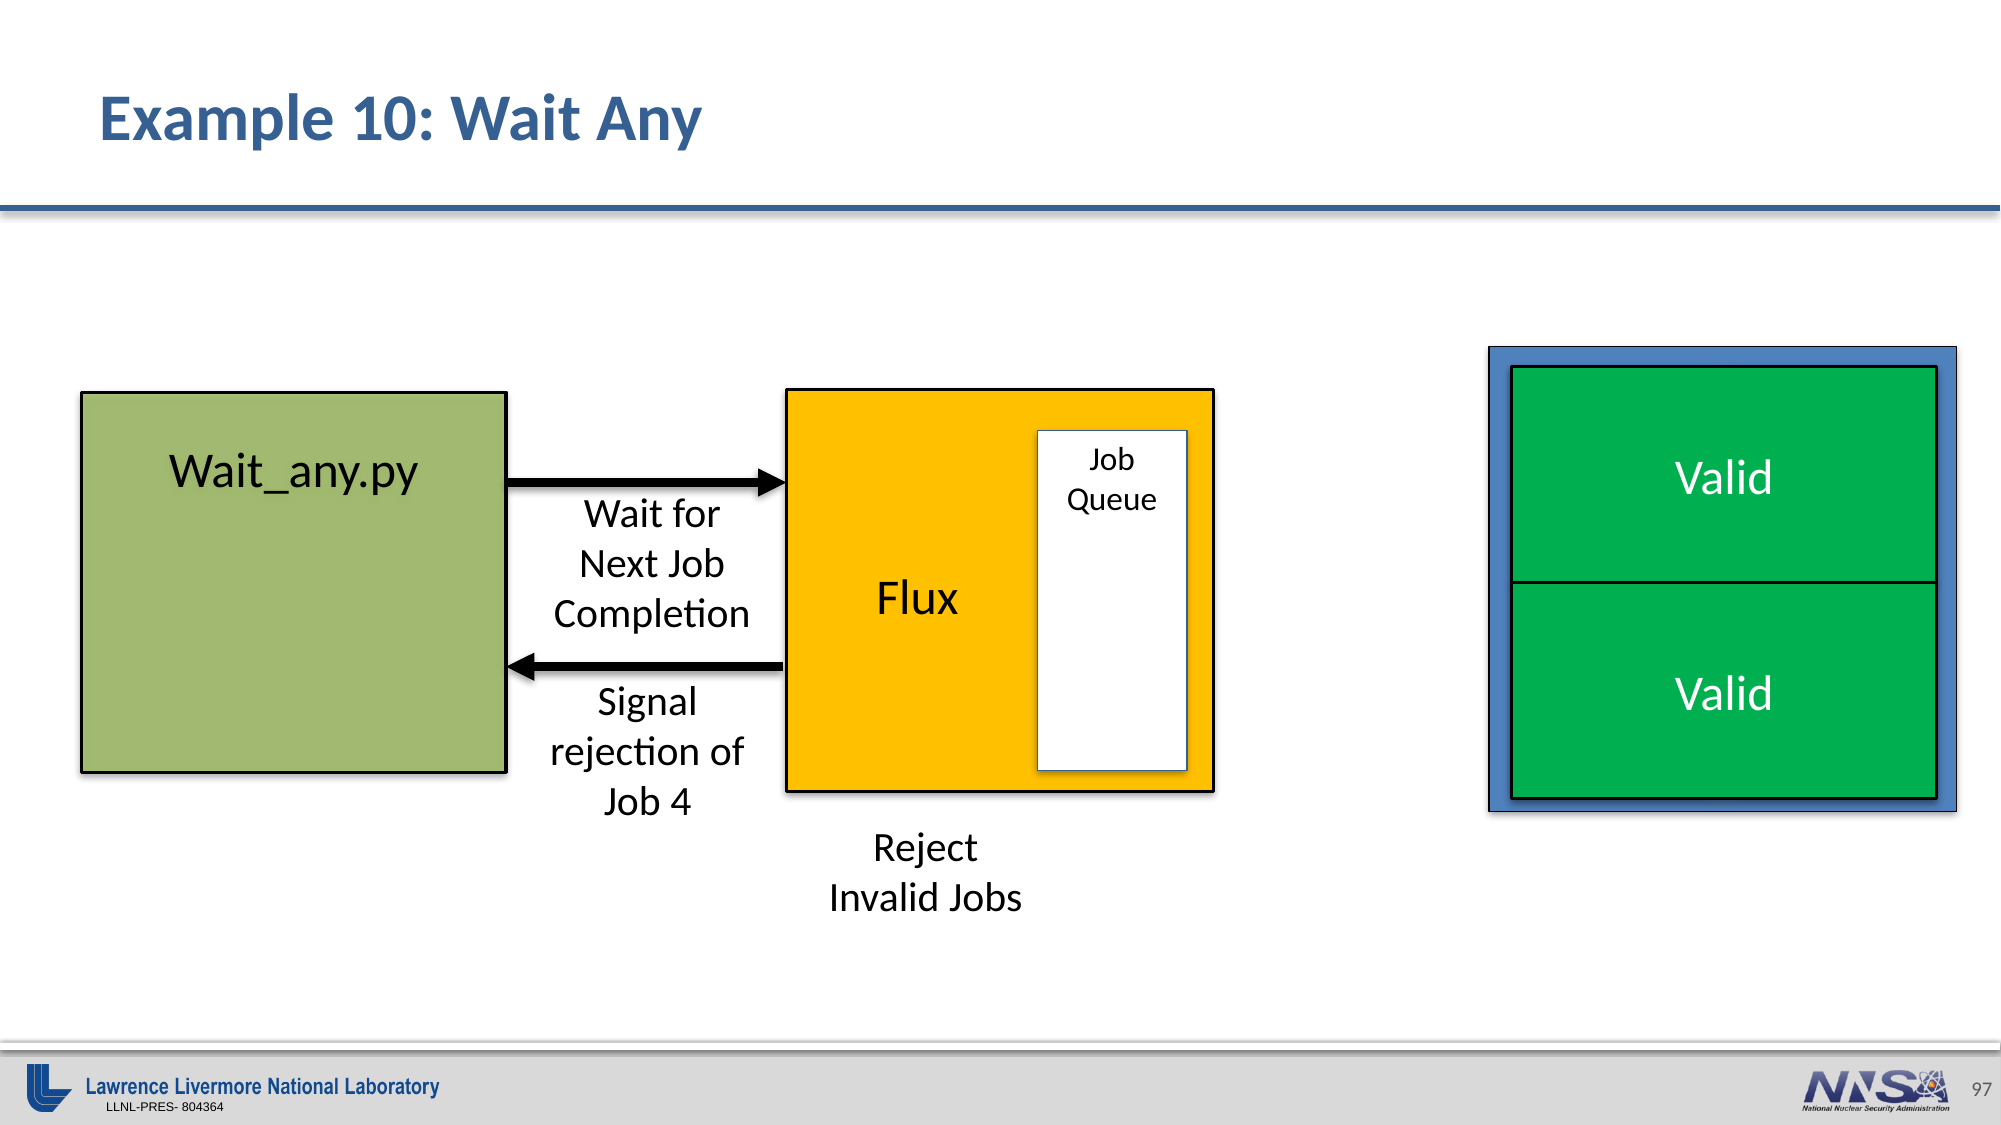

# Example 10: Wait Any

Valid
Flux
Wait_any.py
Job Queue
Wait for Next Job
Completion
Valid
Signal rejection of Job 4
Reject Invalid Jobs